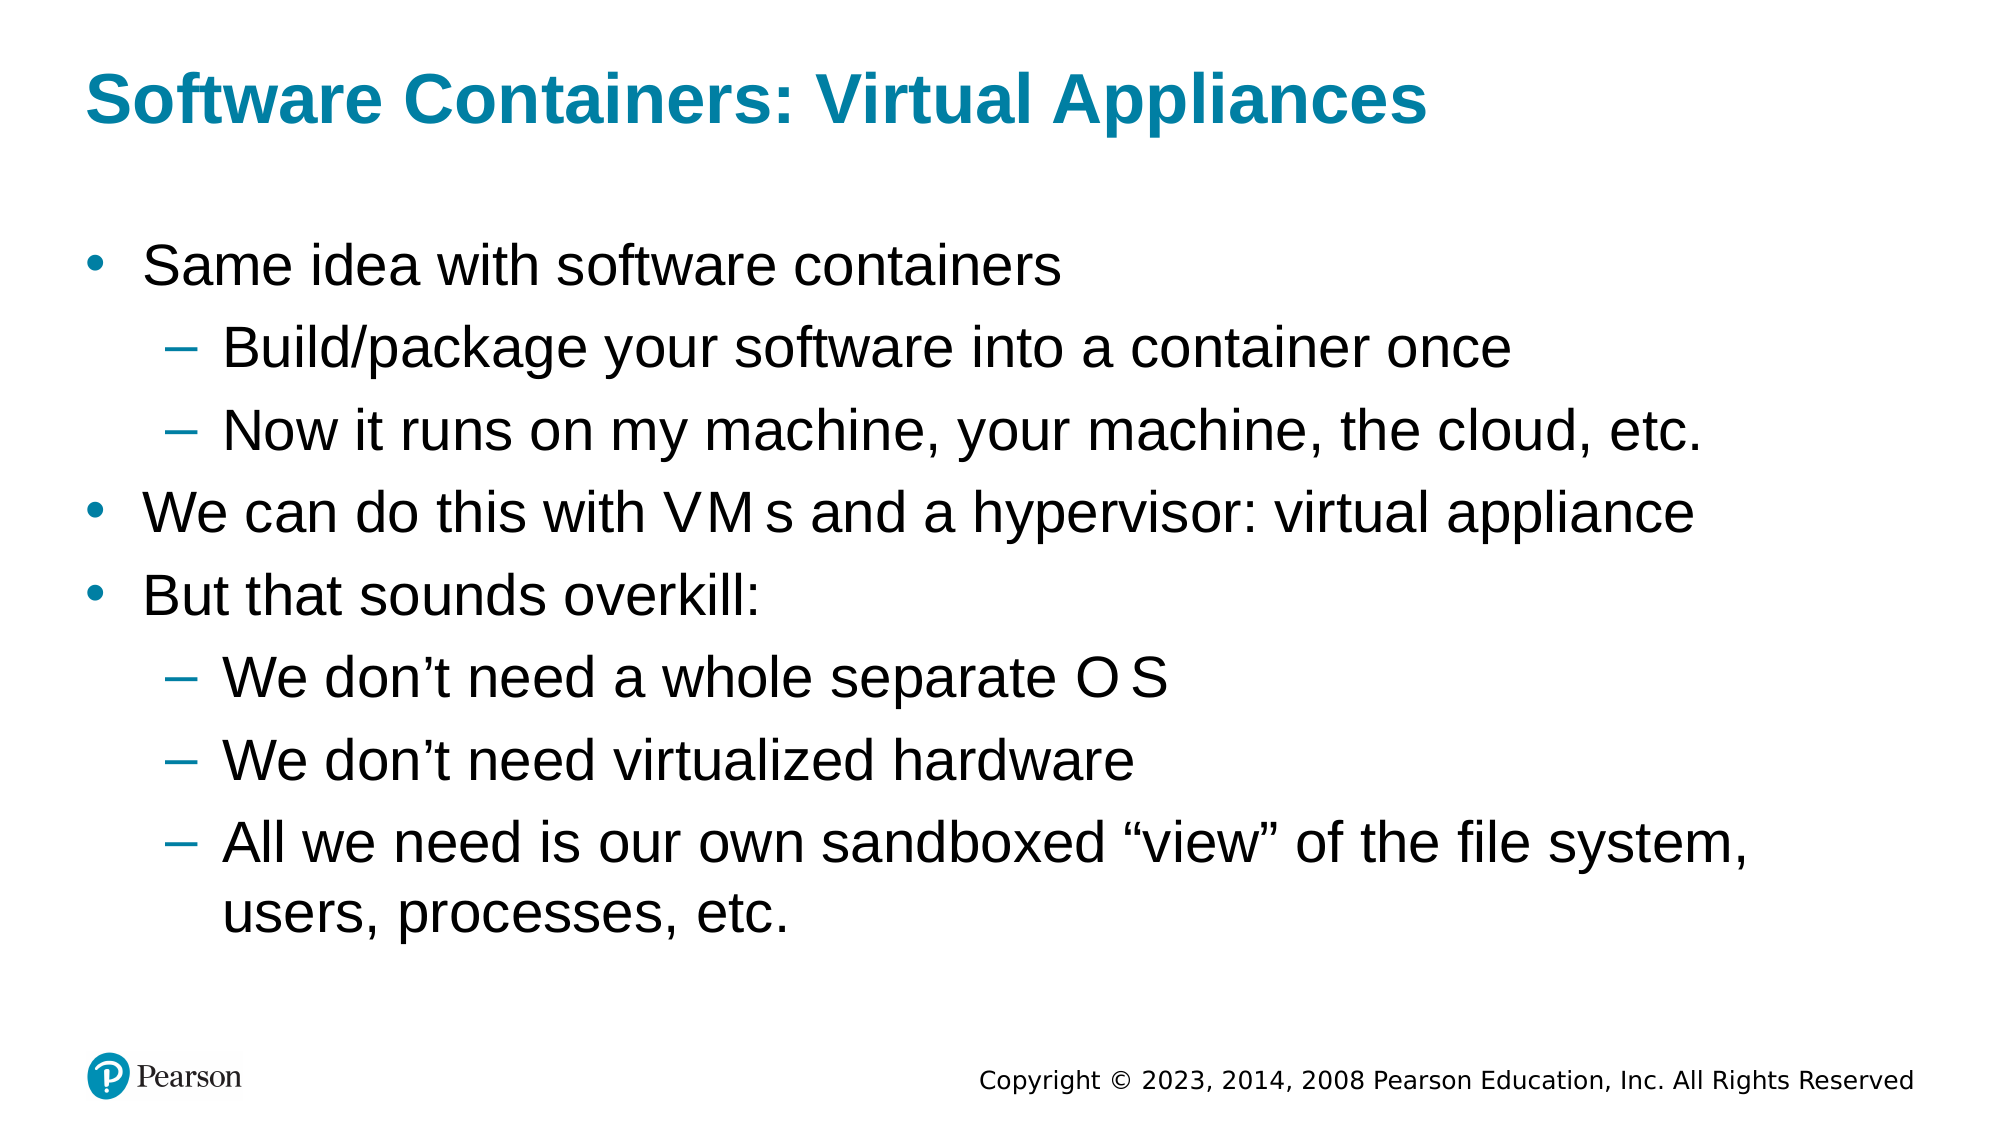

# Software Containers: Virtual Appliances
Same idea with software containers
Build/package your software into a container once
Now it runs on my machine, your machine, the cloud, etc.
We can do this with V M s and a hypervisor: virtual appliance
But that sounds overkill:
We don’t need a whole separate O S
We don’t need virtualized hardware
All we need is our own sandboxed “view” of the file system, users, processes, etc.